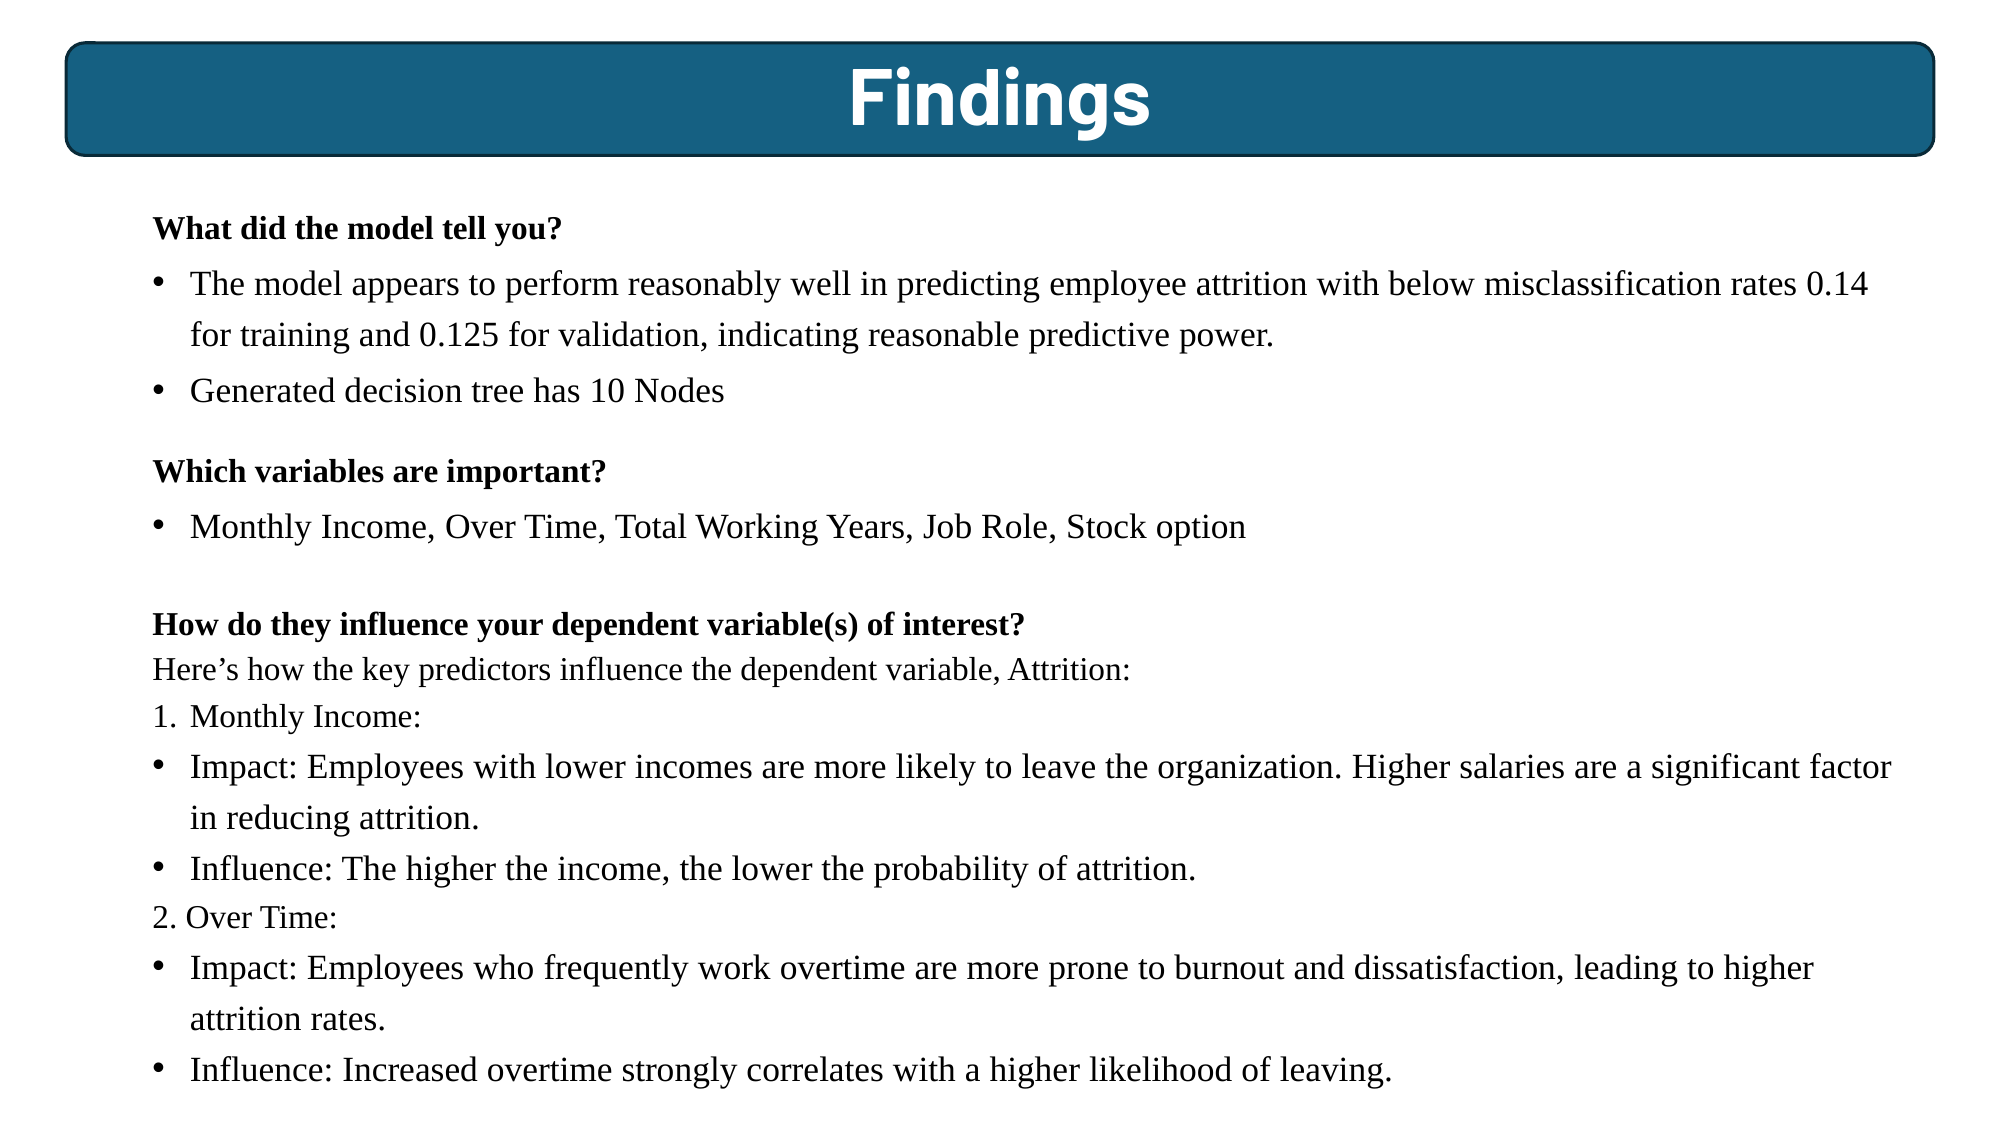

Findings
What did the model tell you?
The model appears to perform reasonably well in predicting employee attrition with below misclassification rates 0.14 for training and 0.125 for validation, indicating reasonable predictive power.
Generated decision tree has 10 Nodes

Which variables are important?
Monthly Income, Over Time, Total Working Years, Job Role, Stock option

How do they influence your dependent variable(s) of interest?
Here’s how the key predictors influence the dependent variable, Attrition:
Monthly Income:
Impact: Employees with lower incomes are more likely to leave the organization. Higher salaries are a significant factor in reducing attrition.
Influence: The higher the income, the lower the probability of attrition.
2. Over Time:
Impact: Employees who frequently work overtime are more prone to burnout and dissatisfaction, leading to higher attrition rates.
Influence: Increased overtime strongly correlates with a higher likelihood of leaving.